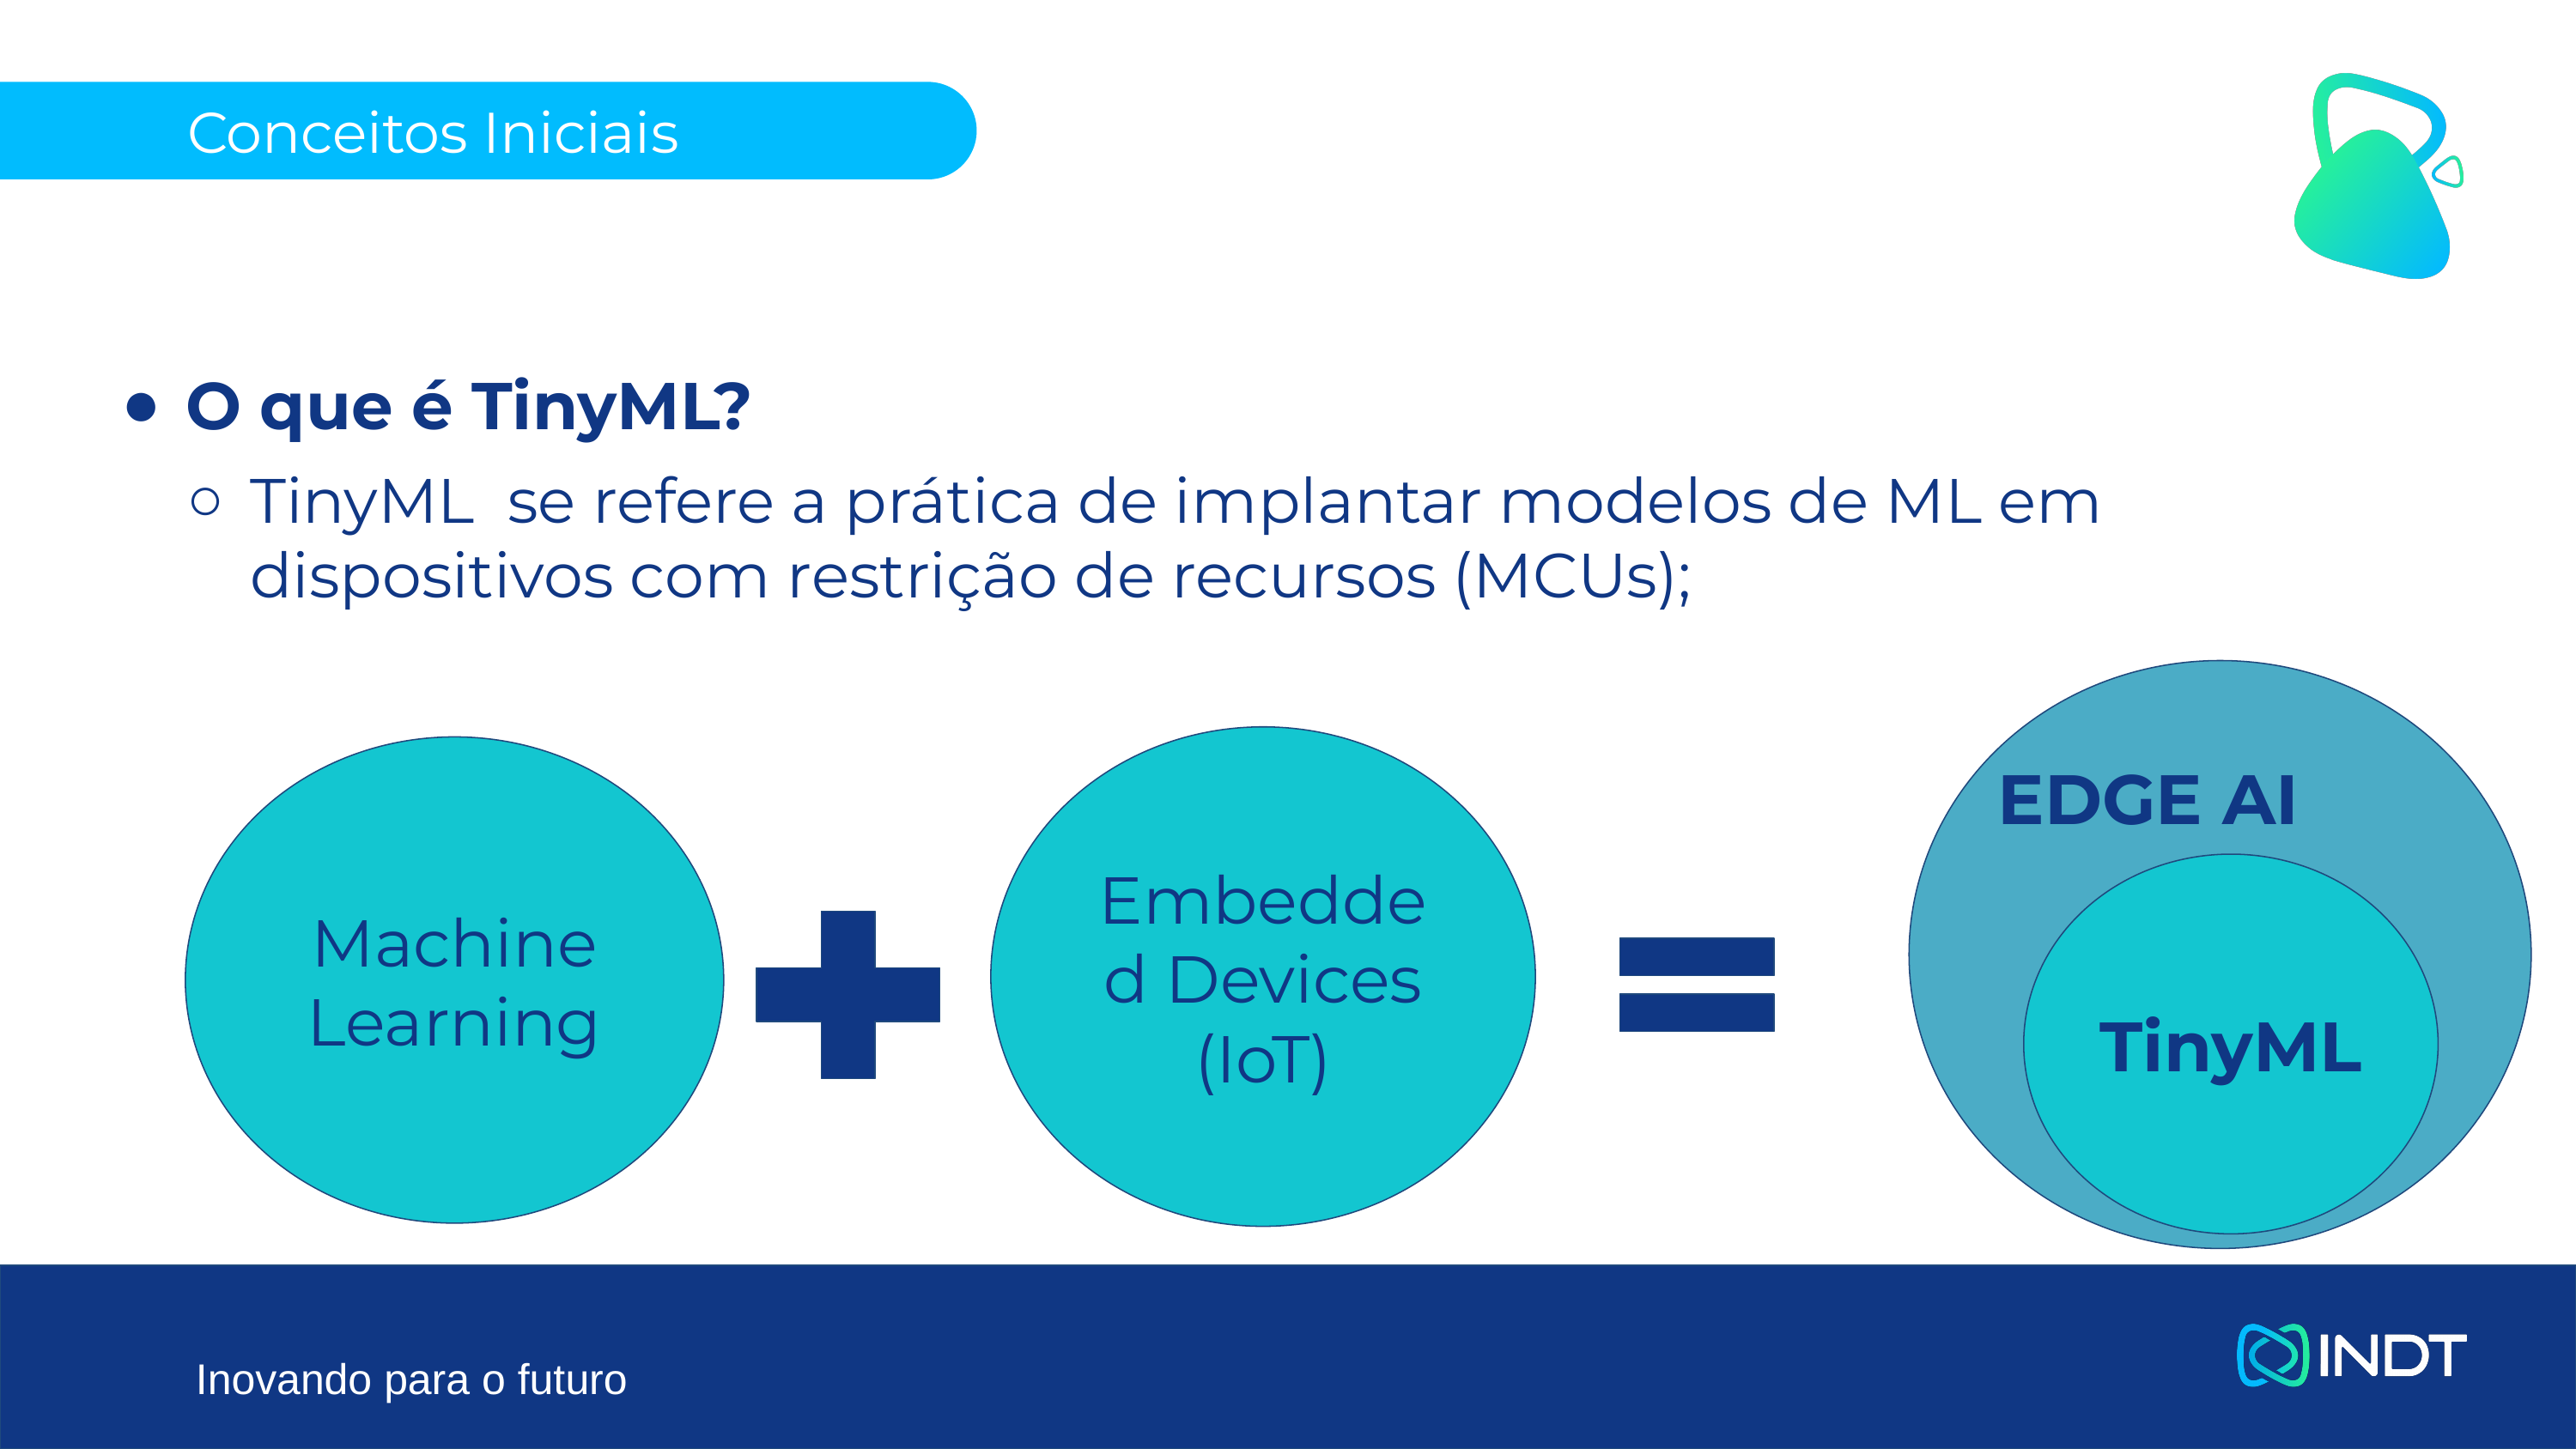

# Conceitos Iniciais
O que é TinyML?
TinyML  se refere a prática de implantar modelos de ML em dispositivos com restrição de recursos (MCUs);

Embedded Devices (IoT)
Machine Learning
EDGE AI
TinyML